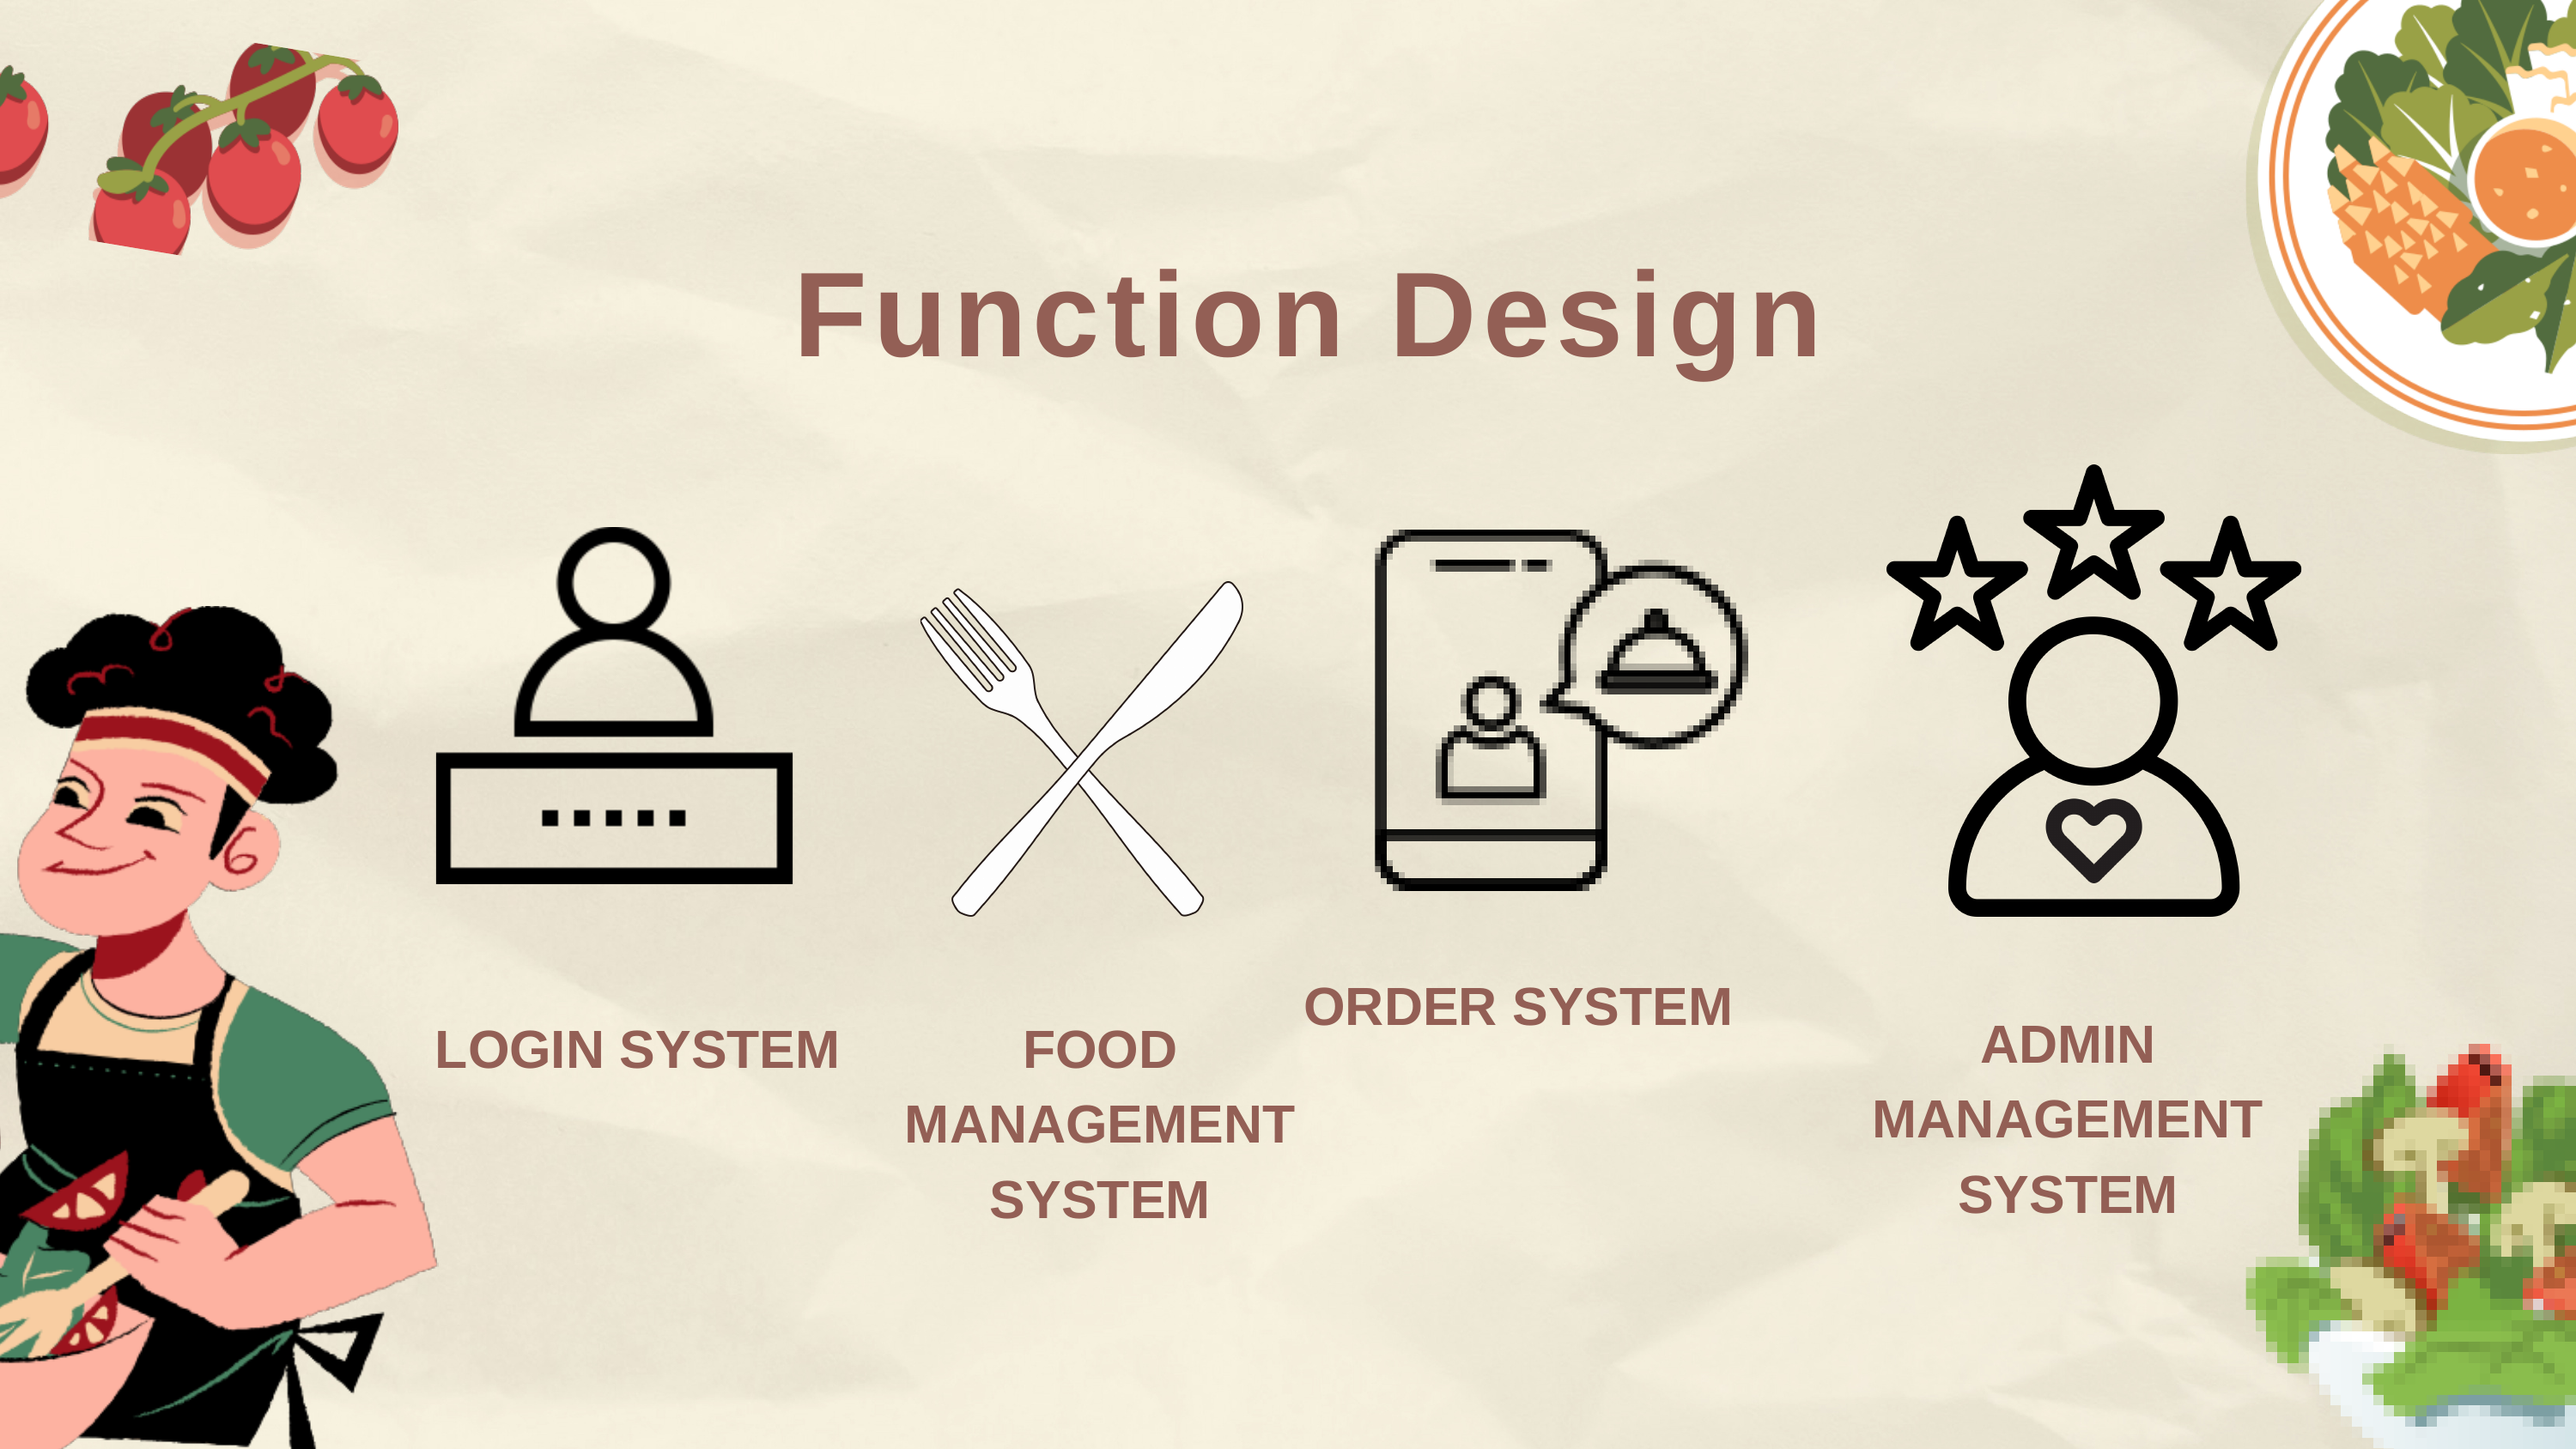

Function Design

ORDER SYSTEM
ADMIN MANAGEMENT SYSTEM
LOGIN SYSTEM
FOOD MANAGEMENT SYSTEM